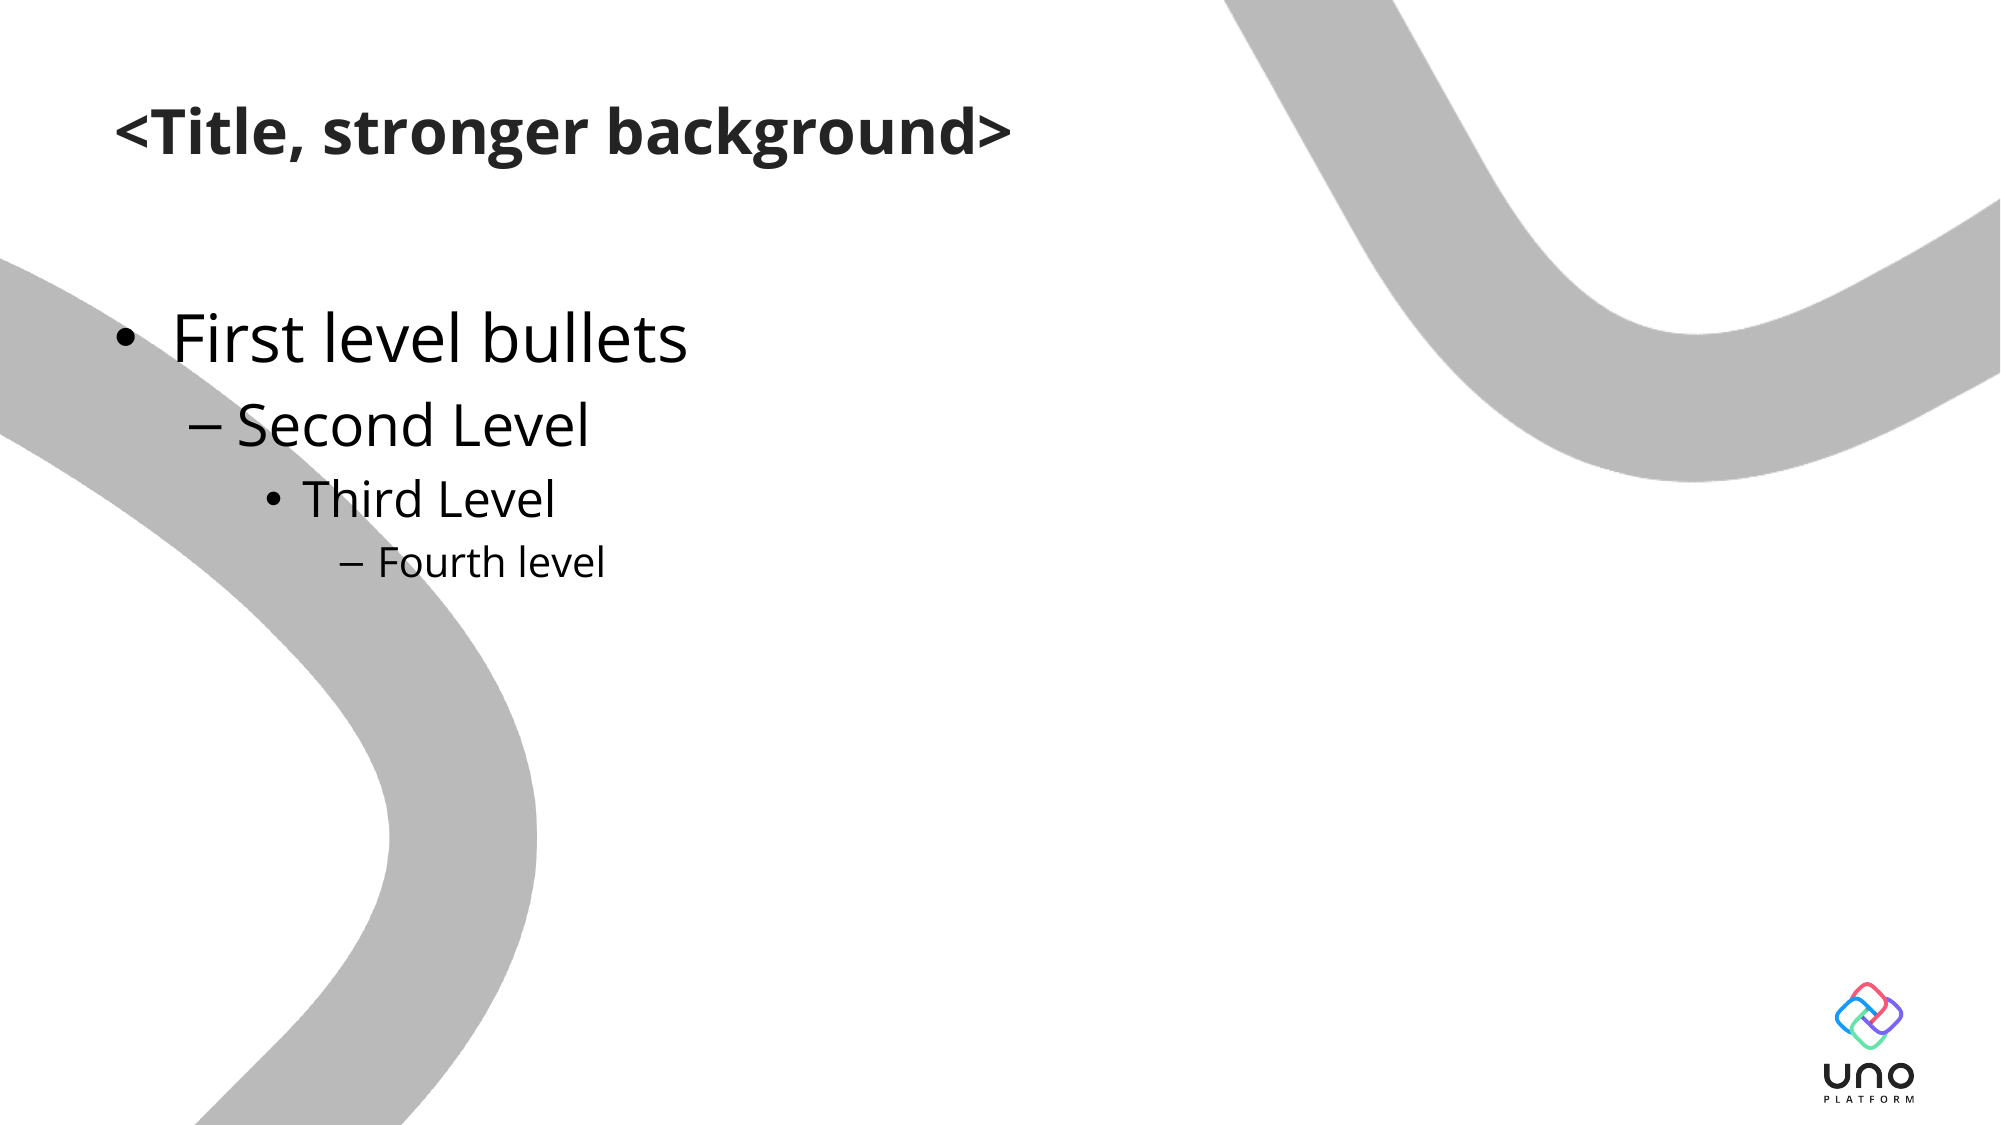

<Title, stronger background>
First level bullets
Second Level
Third Level
Fourth level